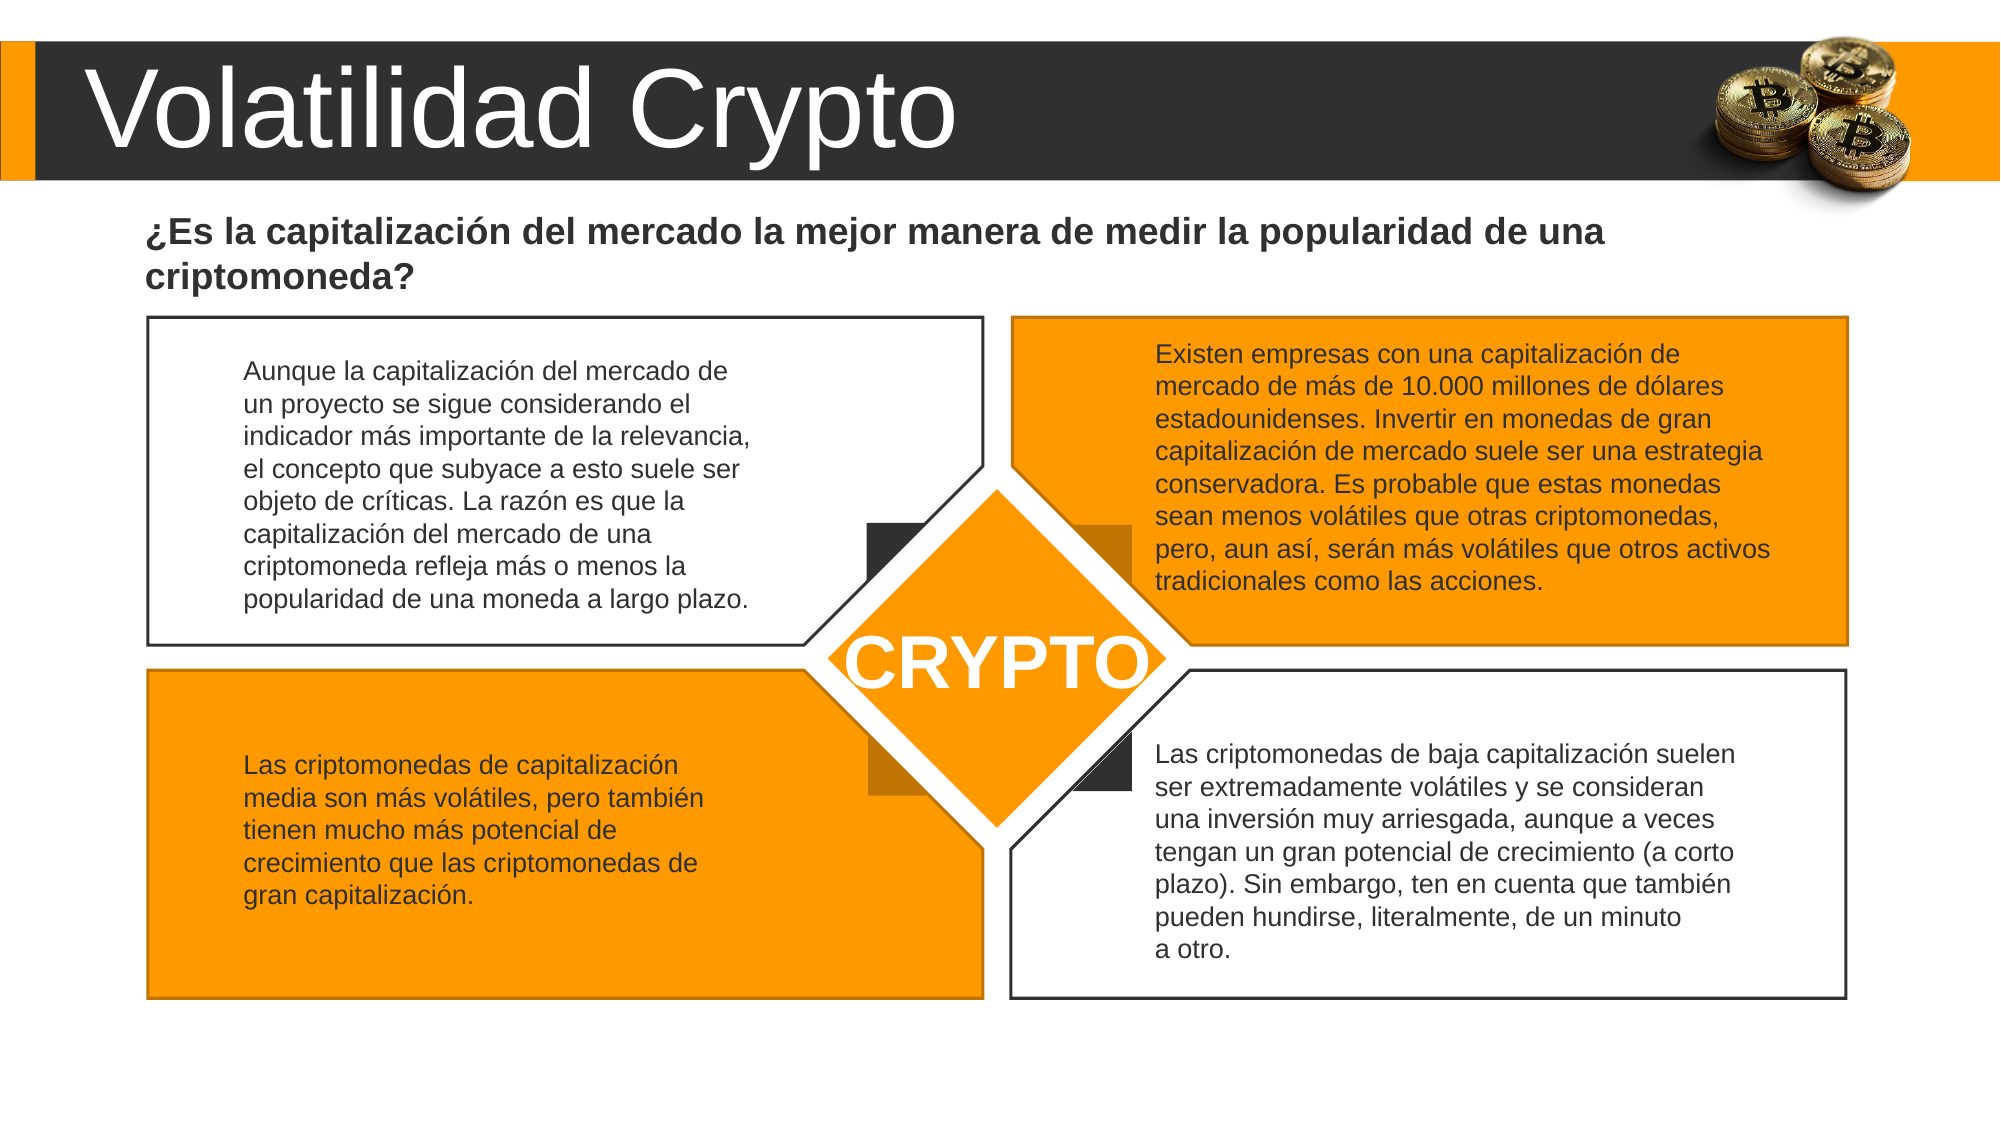

Volatilidad Crypto
¿Es la capitalización del mercado la mejor manera de medir la popularidad de una criptomoneda?

Existen empresas con una capitalización de mercado de más de 10.000 millones de dólares estadounidenses. Invertir en monedas de gran capitalización de mercado suele ser una estrategia conservadora. Es probable que estas monedas sean menos volátiles que otras criptomonedas, pero, aun así, serán más volátiles que otros activos tradicionales como las acciones.

Aunque la capitalización del mercado de un proyecto se sigue considerando el indicador más importante de la relevancia, el concepto que subyace a esto suele ser objeto de críticas. La razón es que la capitalización del mercado de una criptomoneda refleja más o menos la popularidad de una moneda a largo plazo.

CRYPTO
Las criptomonedas de baja capitalización suelen ser extremadamente volátiles y se consideran 
una inversión muy arriesgada, aunque a veces 
tengan un gran potencial de crecimiento (a corto 
plazo). Sin embargo, ten en cuenta que también 
pueden hundirse, literalmente, de un minuto 
a otro.

Las criptomonedas de capitalización media son más volátiles, pero también tienen mucho más potencial de crecimiento que las criptomonedas de gran capitalización.